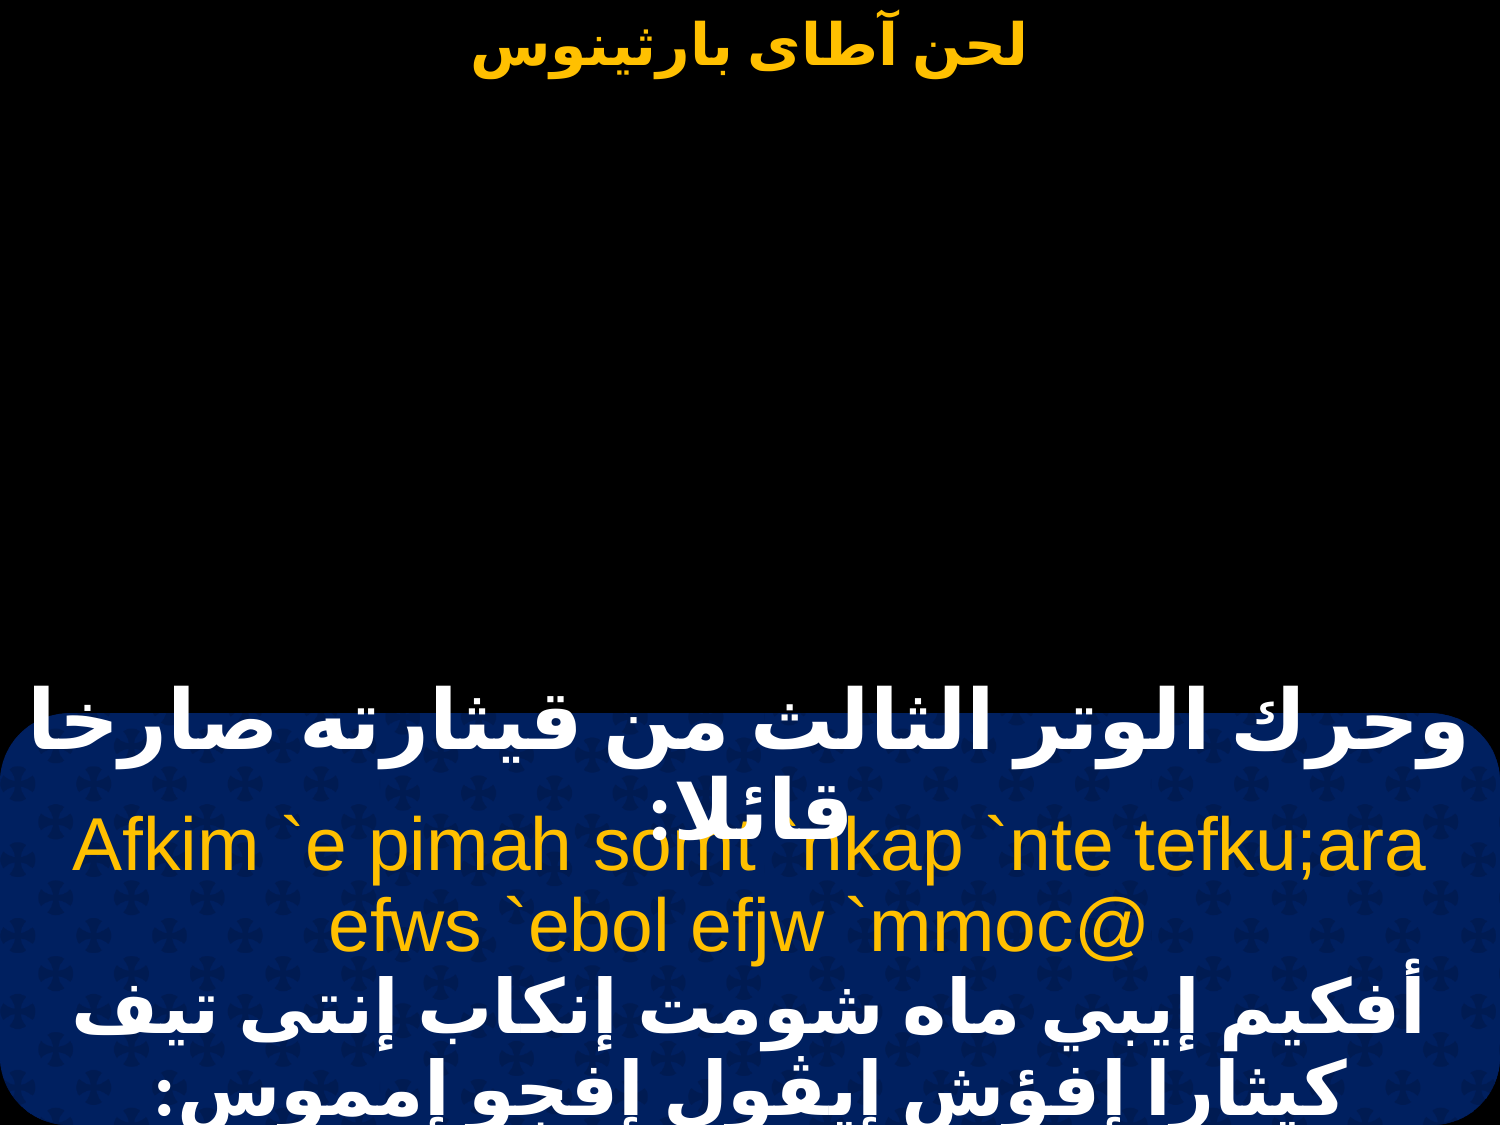

وحرك الوتر الثالث من قيثارته صارخا قائلا:
Afkim `e pimah somt `nkap `nte tefku;ara efws `ebol efjw `mmoc@
أفكيم إيبي ماه شومت إنكاب إنتى تيف كيثارا إفؤش إيڤول إفجو إمموس: